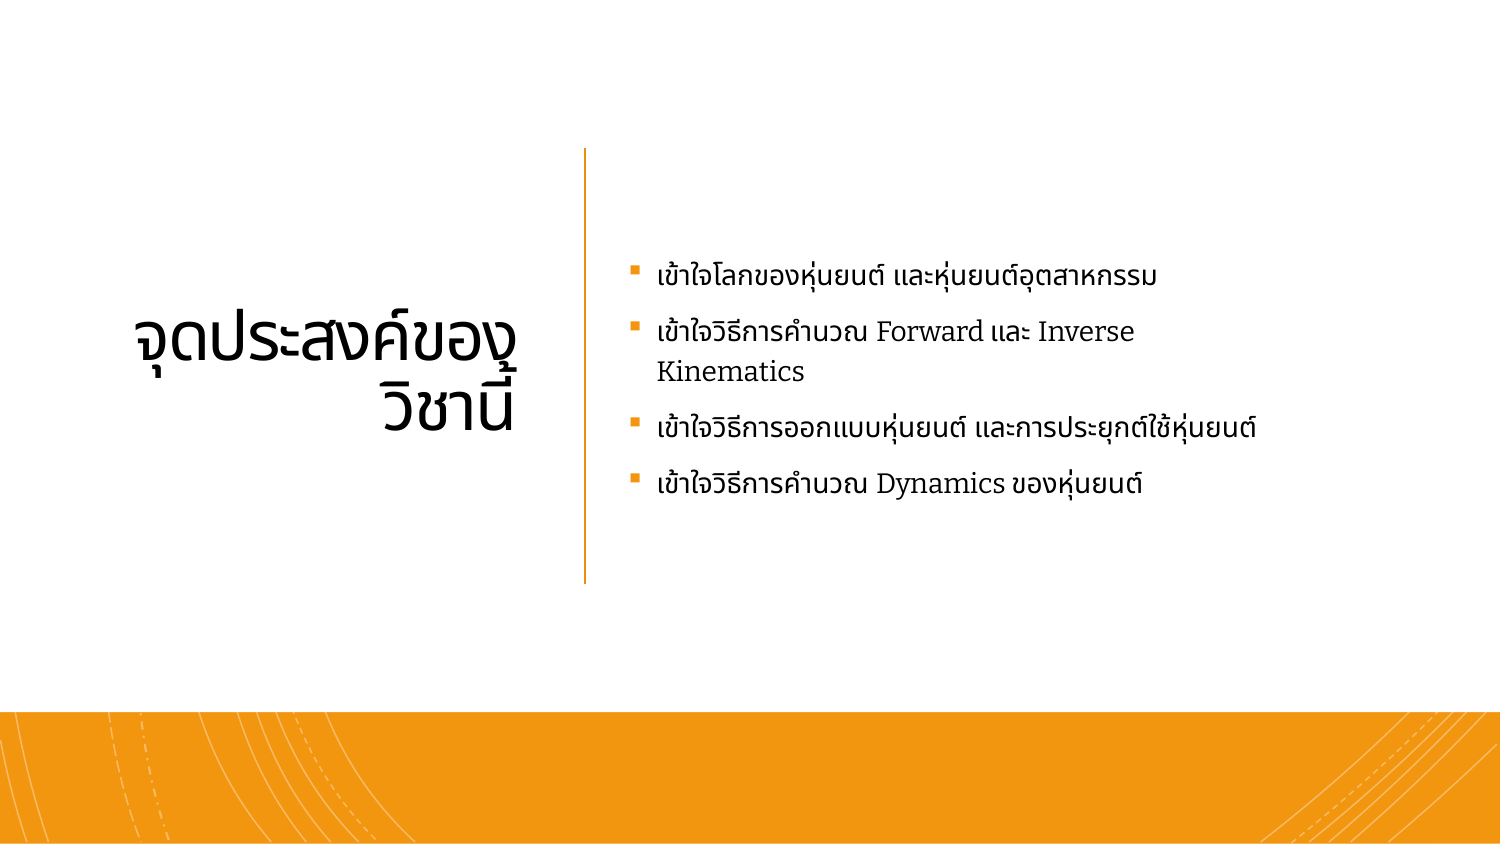

# จุดประสงค์ของวิชานี้
เข้าใจโลกของหุ่นยนต์ และหุ่นยนต์อุตสาหกรรม
เข้าใจวิธีการคำนวณ Forward และ Inverse Kinematics
เข้าใจวิธีการออกแบบหุ่นยนต์ และการประยุกต์ใช้หุ่นยนต์
เข้าใจวิธีการคำนวณ Dynamics ของหุ่นยนต์